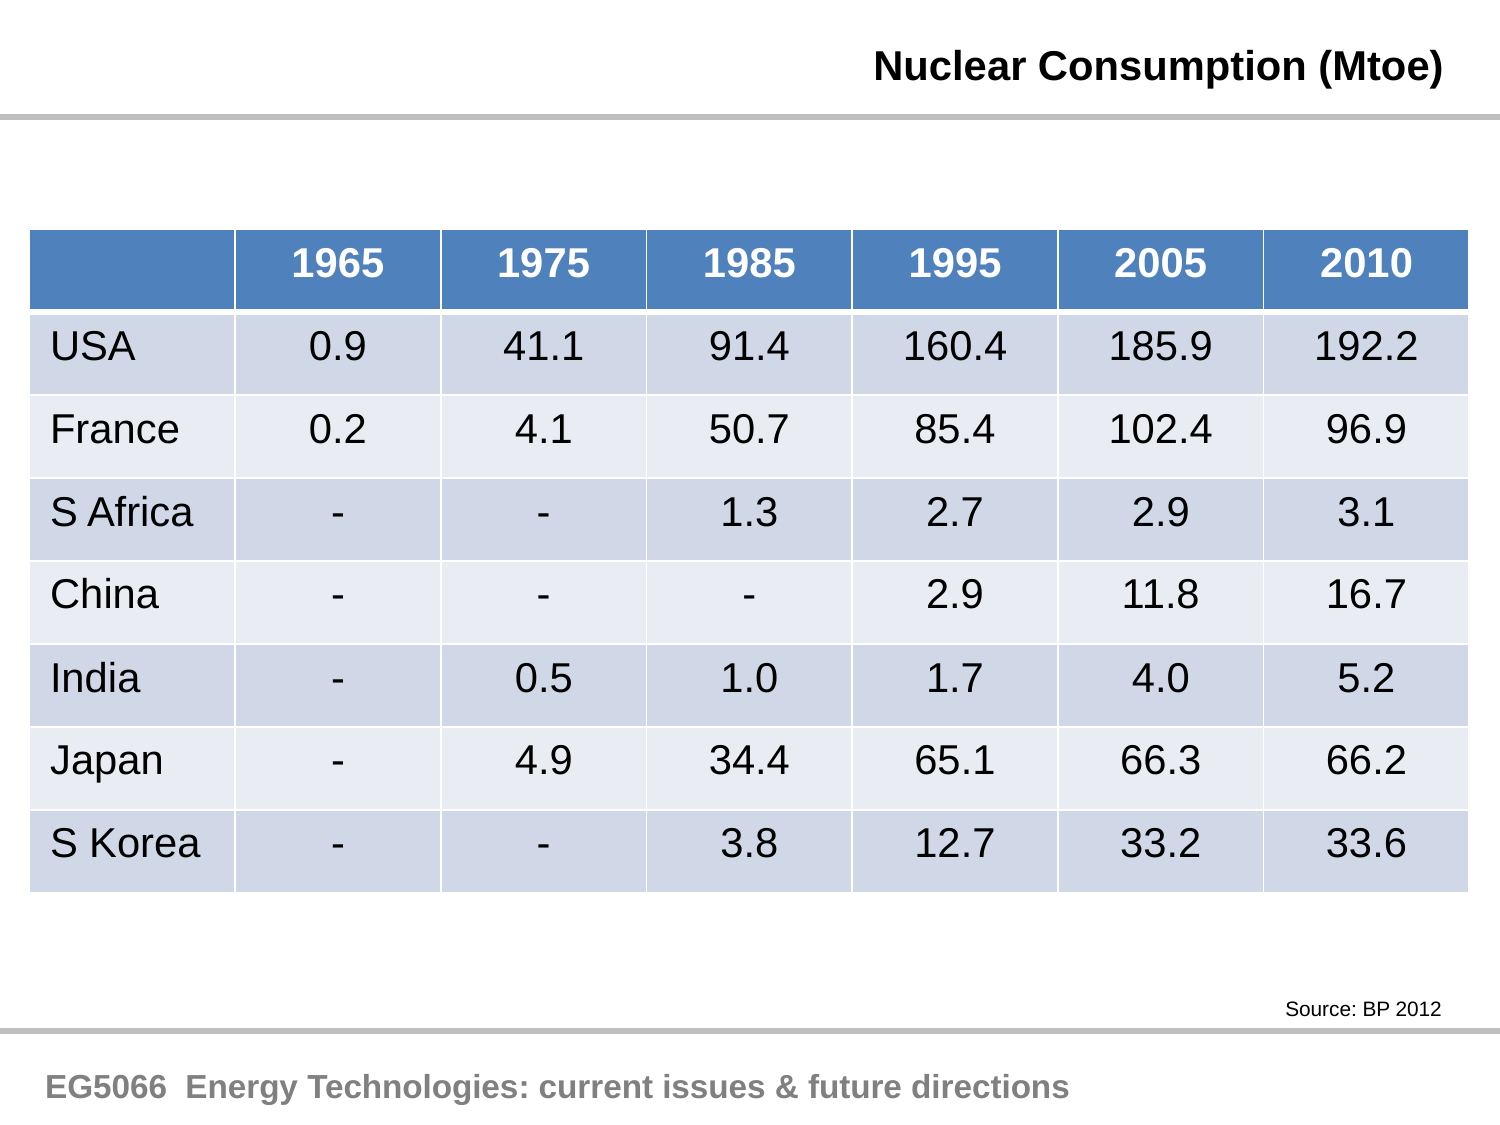

Nuclear Consumption (Mtoe)
|  | 1965 | 1975 | 1985 | 1995 | 2005 | 2010 |
| --- | --- | --- | --- | --- | --- | --- |
| USA | 0.9 | 41.1 | 91.4 | 160.4 | 185.9 | 192.2 |
| France | 0.2 | 4.1 | 50.7 | 85.4 | 102.4 | 96.9 |
| S Africa | - | - | 1.3 | 2.7 | 2.9 | 3.1 |
| China | - | - | - | 2.9 | 11.8 | 16.7 |
| India | - | 0.5 | 1.0 | 1.7 | 4.0 | 5.2 |
| Japan | - | 4.9 | 34.4 | 65.1 | 66.3 | 66.2 |
| S Korea | - | - | 3.8 | 12.7 | 33.2 | 33.6 |
Source: BP 2012